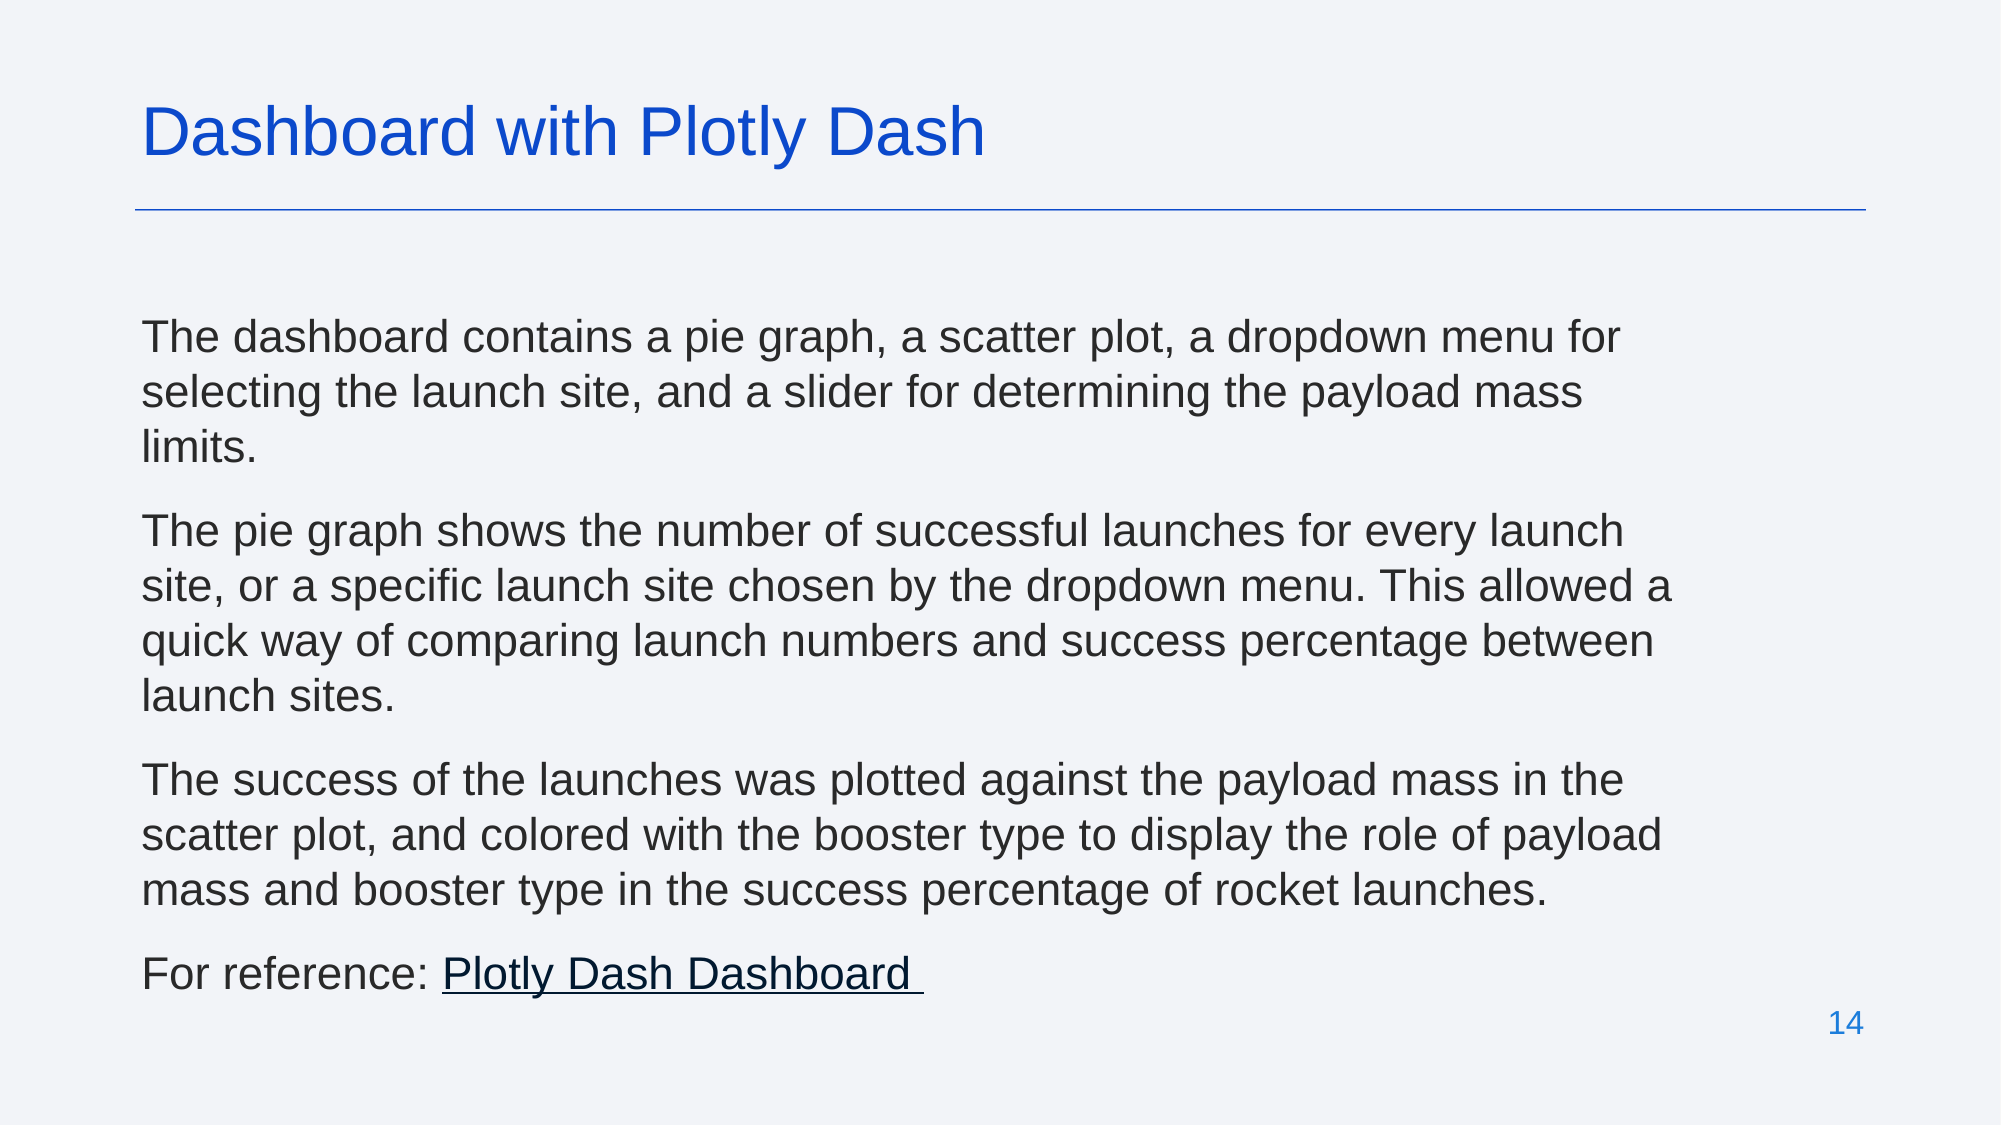

Dashboard with Plotly Dash
The dashboard contains a pie graph, a scatter plot, a dropdown menu for selecting the launch site, and a slider for determining the payload mass limits.
The pie graph shows the number of successful launches for every launch site, or a specific launch site chosen by the dropdown menu. This allowed a quick way of comparing launch numbers and success percentage between launch sites.
The success of the launches was plotted against the payload mass in the scatter plot, and colored with the booster type to display the role of payload mass and booster type in the success percentage of rocket launches.
For reference: Plotly Dash Dashboard
14